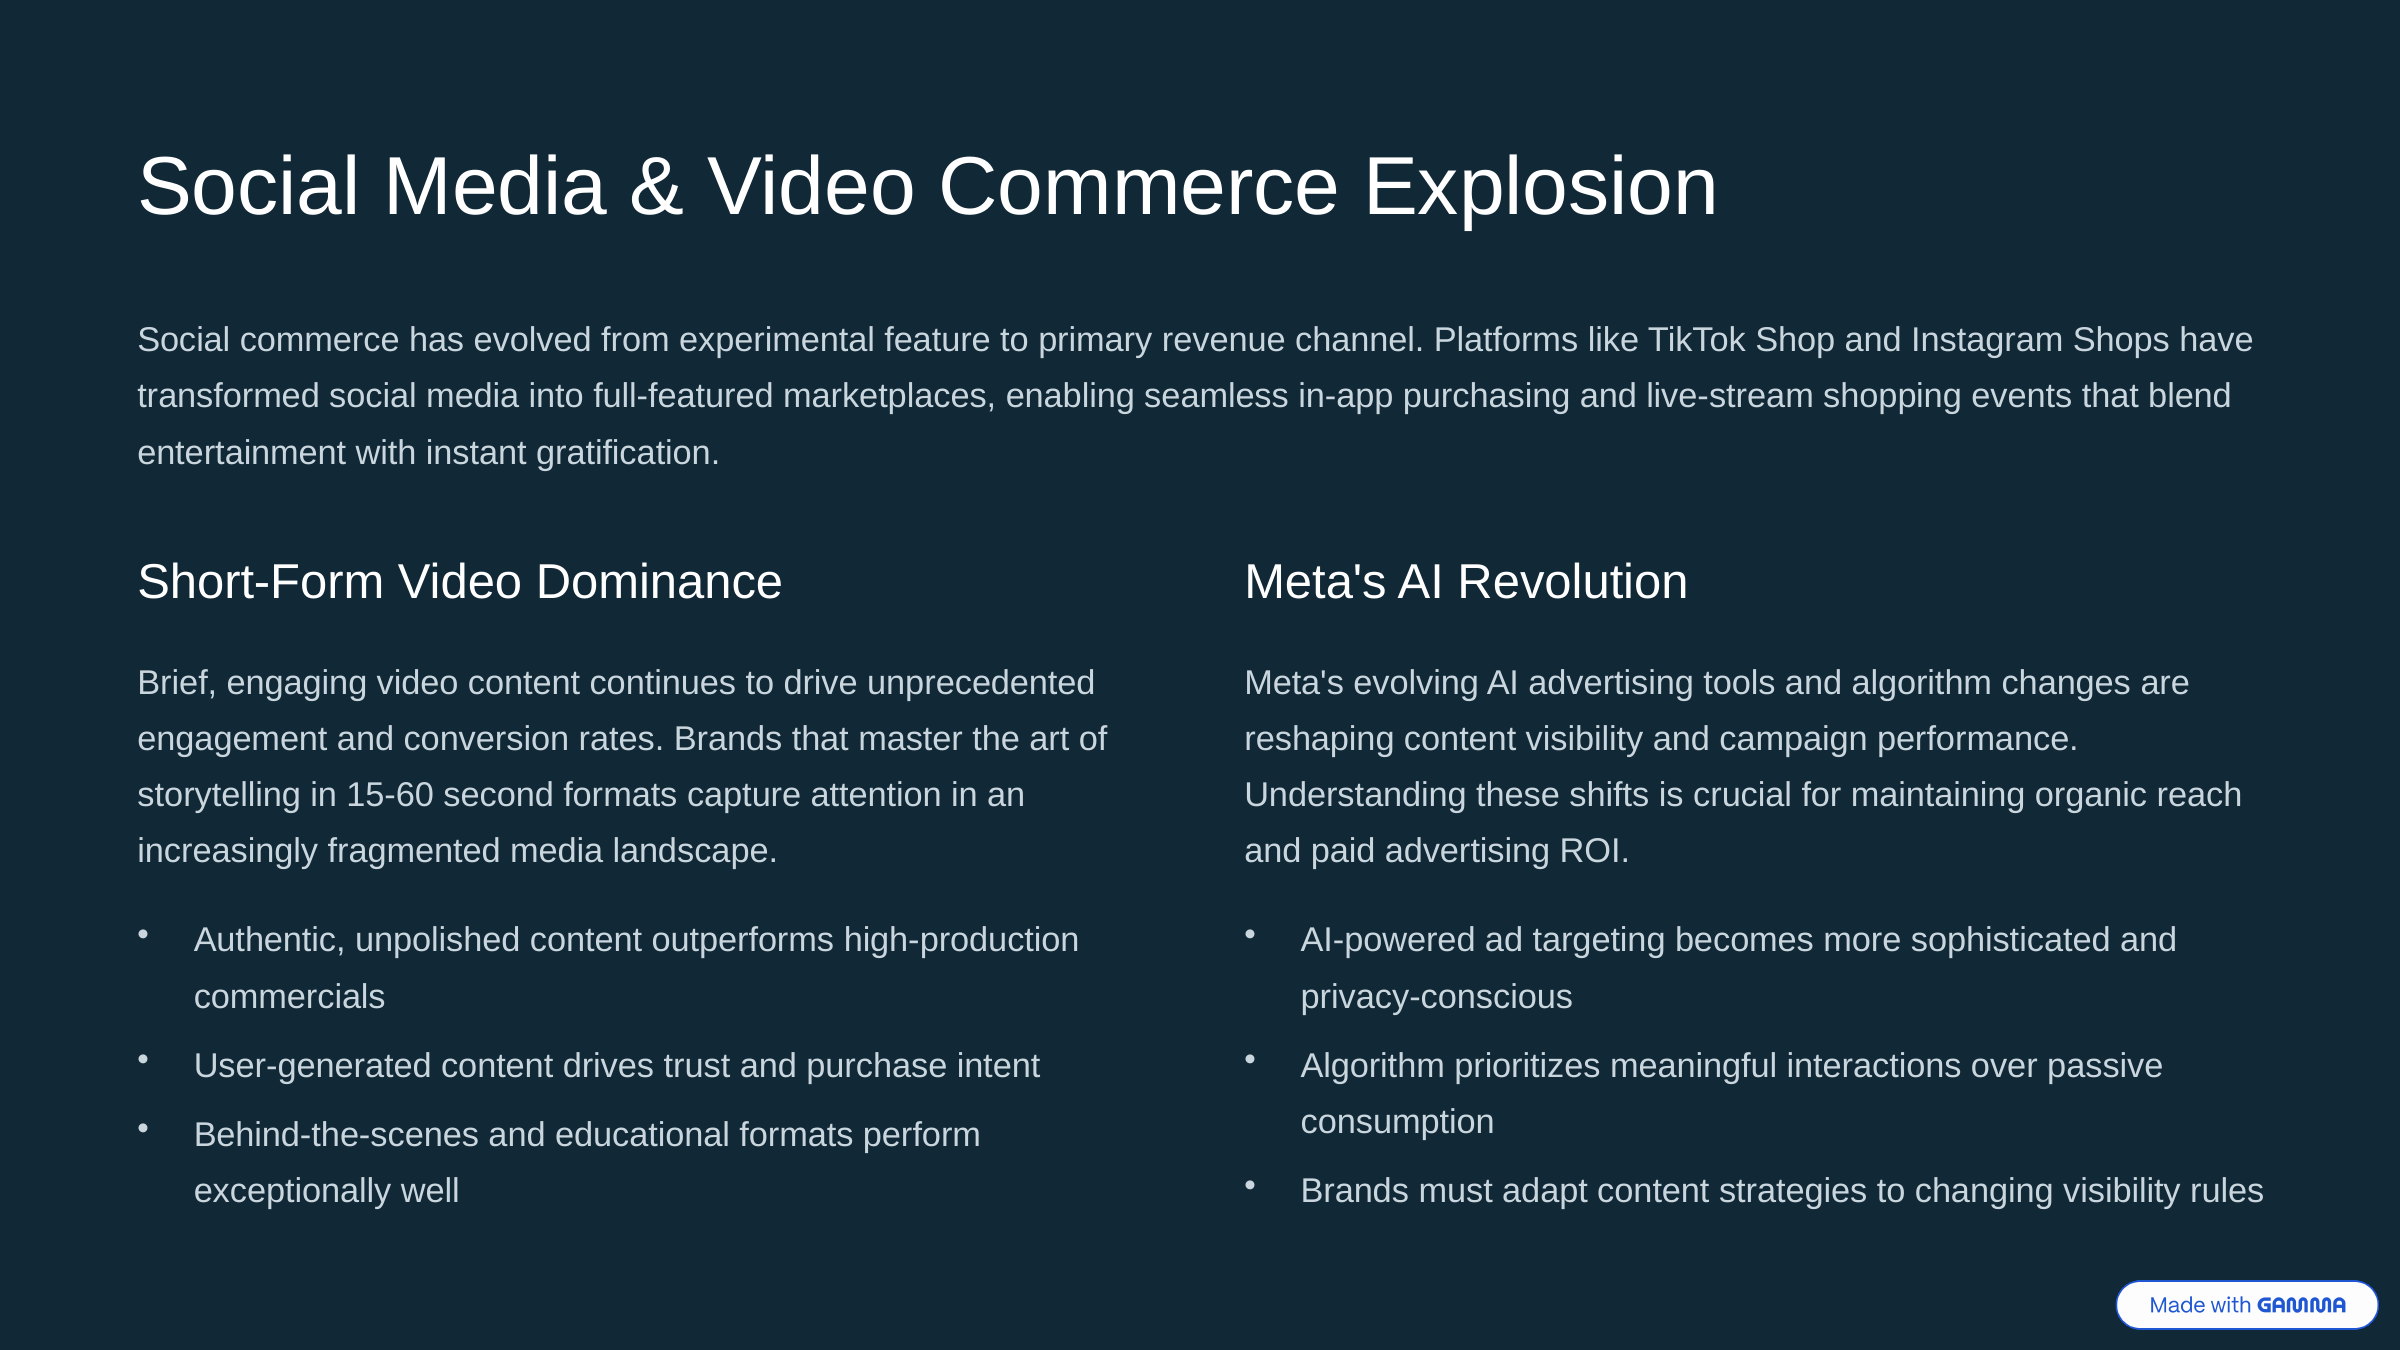

Social Media & Video Commerce Explosion
Social commerce has evolved from experimental feature to primary revenue channel. Platforms like TikTok Shop and Instagram Shops have transformed social media into full-featured marketplaces, enabling seamless in-app purchasing and live-stream shopping events that blend entertainment with instant gratification.
Short-Form Video Dominance
Meta's AI Revolution
Brief, engaging video content continues to drive unprecedented engagement and conversion rates. Brands that master the art of storytelling in 15-60 second formats capture attention in an increasingly fragmented media landscape.
Meta's evolving AI advertising tools and algorithm changes are reshaping content visibility and campaign performance. Understanding these shifts is crucial for maintaining organic reach and paid advertising ROI.
Authentic, unpolished content outperforms high-production commercials
AI-powered ad targeting becomes more sophisticated and privacy-conscious
User-generated content drives trust and purchase intent
Algorithm prioritizes meaningful interactions over passive consumption
Behind-the-scenes and educational formats perform exceptionally well
Brands must adapt content strategies to changing visibility rules